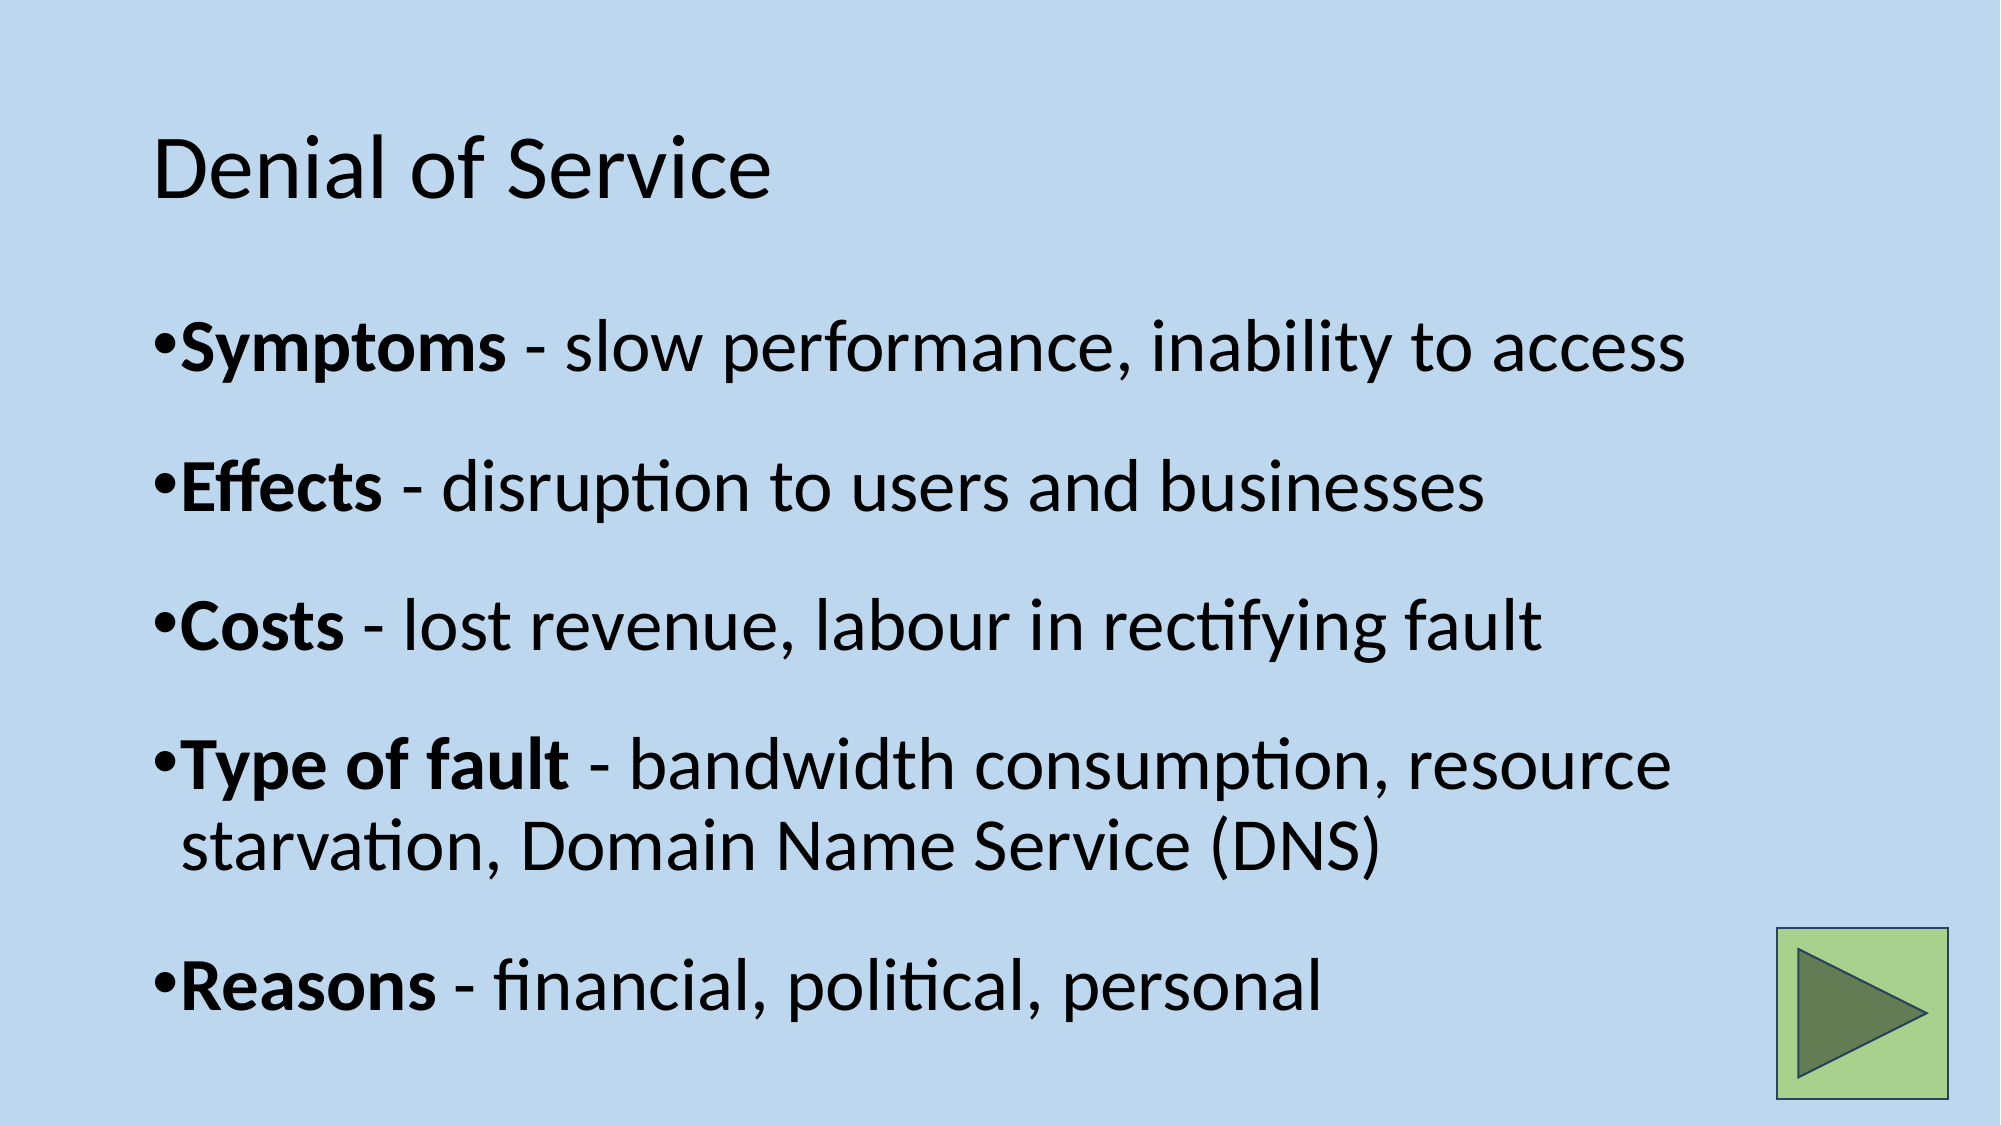

# Denial of Service
Symptoms - slow performance, inability to access
Effects - disruption to users and businesses
Costs - lost revenue, labour in rectifying fault
Type of fault - bandwidth consumption, resource starvation, Domain Name Service (DNS)
Reasons - financial, political, personal